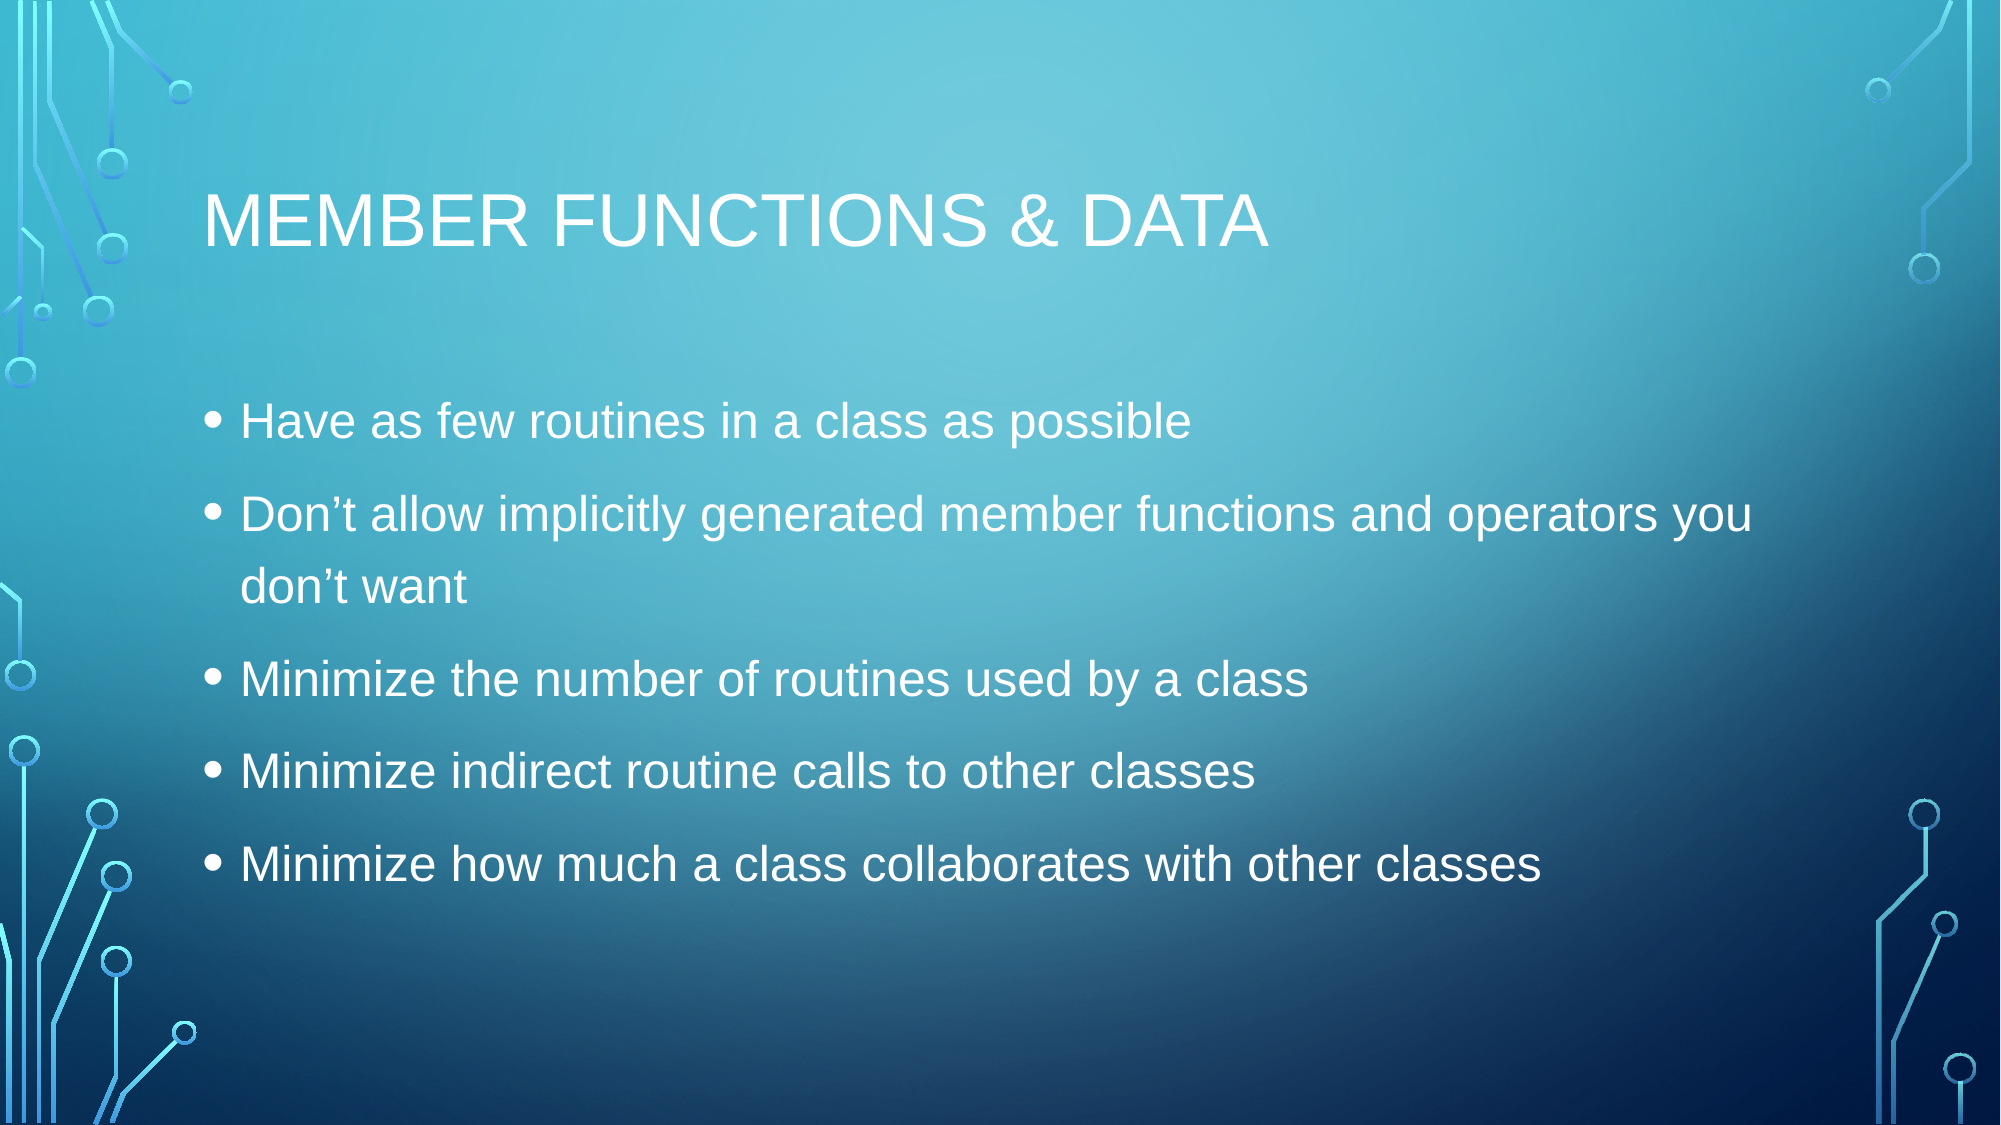

# Member functions & data
Have as few routines in a class as possible
Don’t allow implicitly generated member functions and operators you don’t want
Minimize the number of routines used by a class
Minimize indirect routine calls to other classes
Minimize how much a class collaborates with other classes